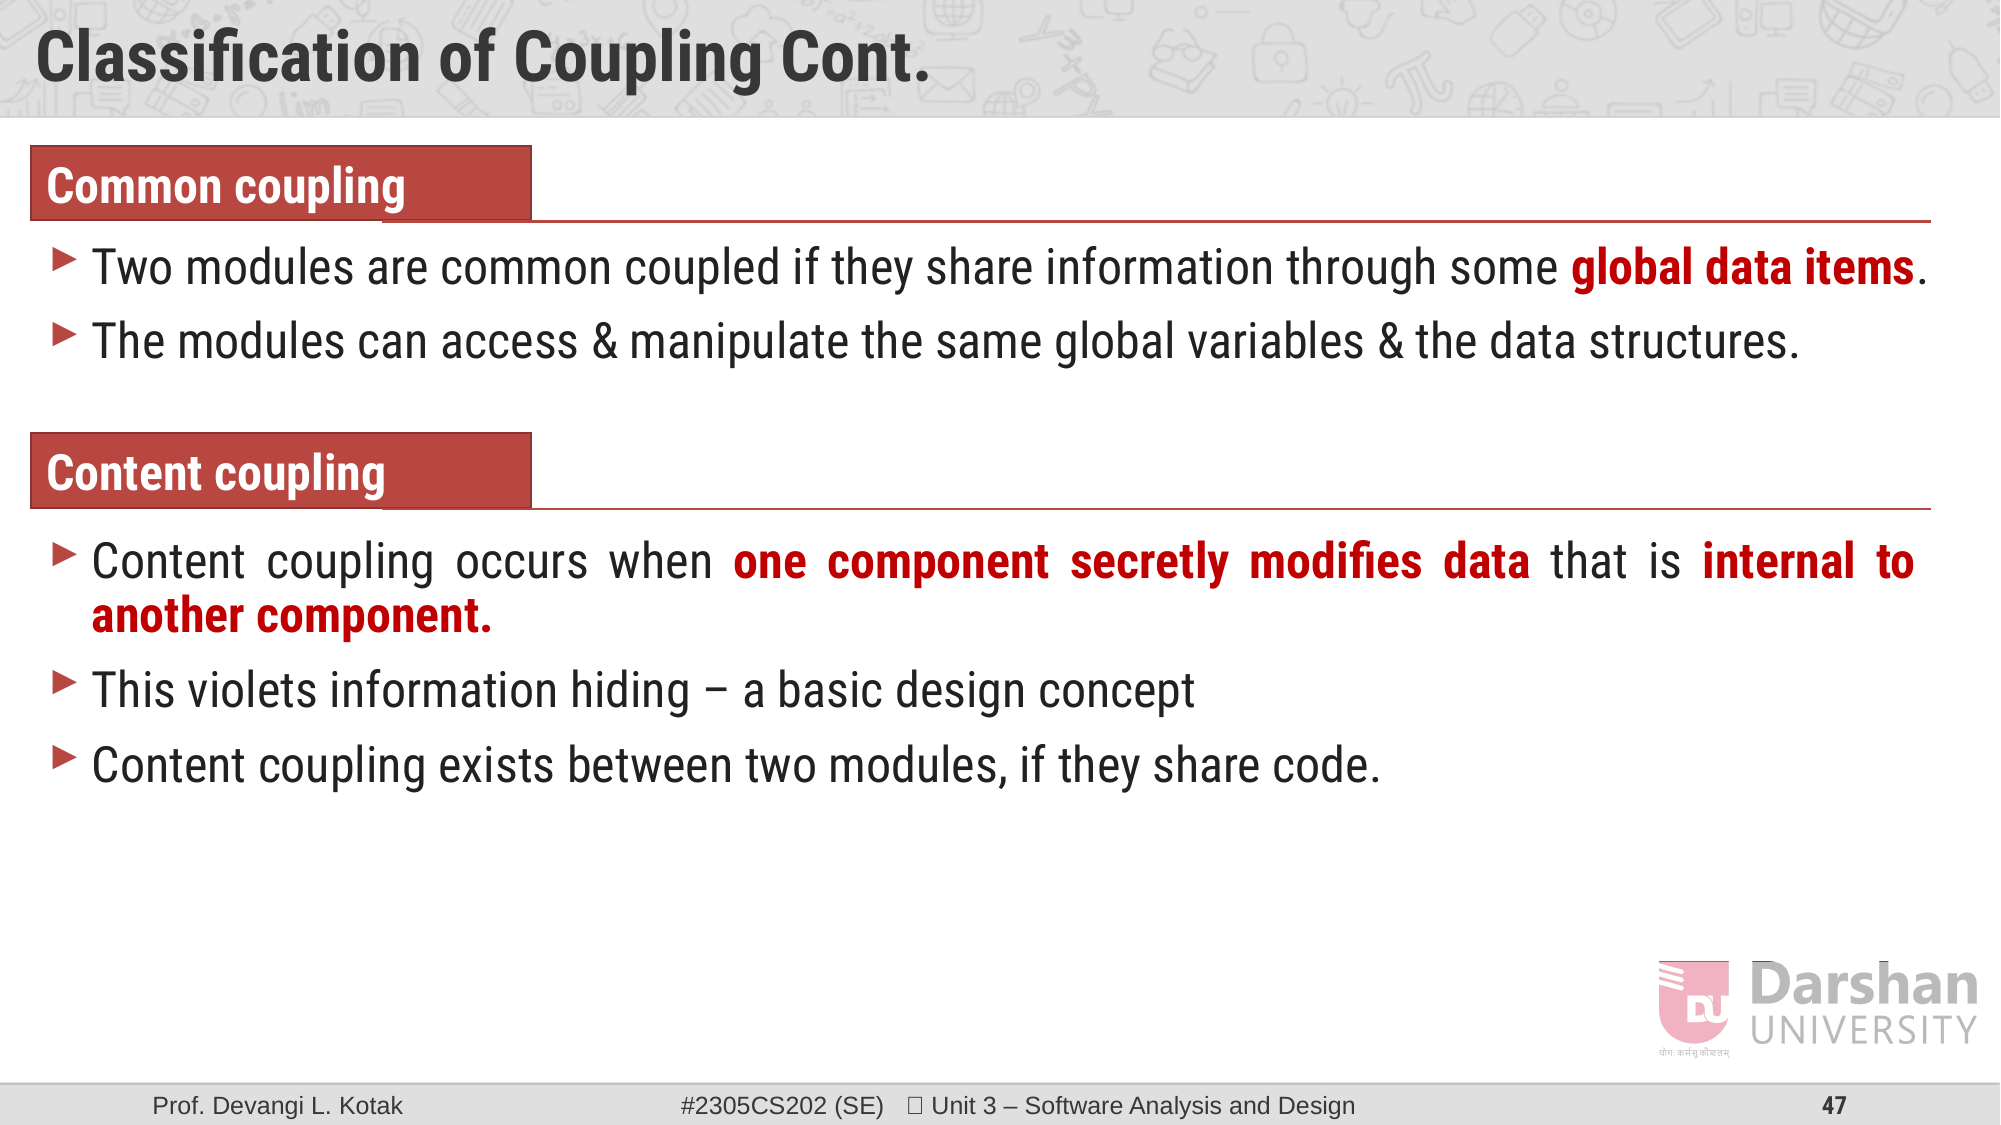

# Classification of Coupling Cont.
Common coupling
Two modules are common coupled if they share information through some global data items.
The modules can access & manipulate the same global variables & the data structures.
Content coupling
Content coupling occurs when one component secretly modifies data that is internal to another component.
This violets information hiding – a basic design concept
Content coupling exists between two modules, if they share code.